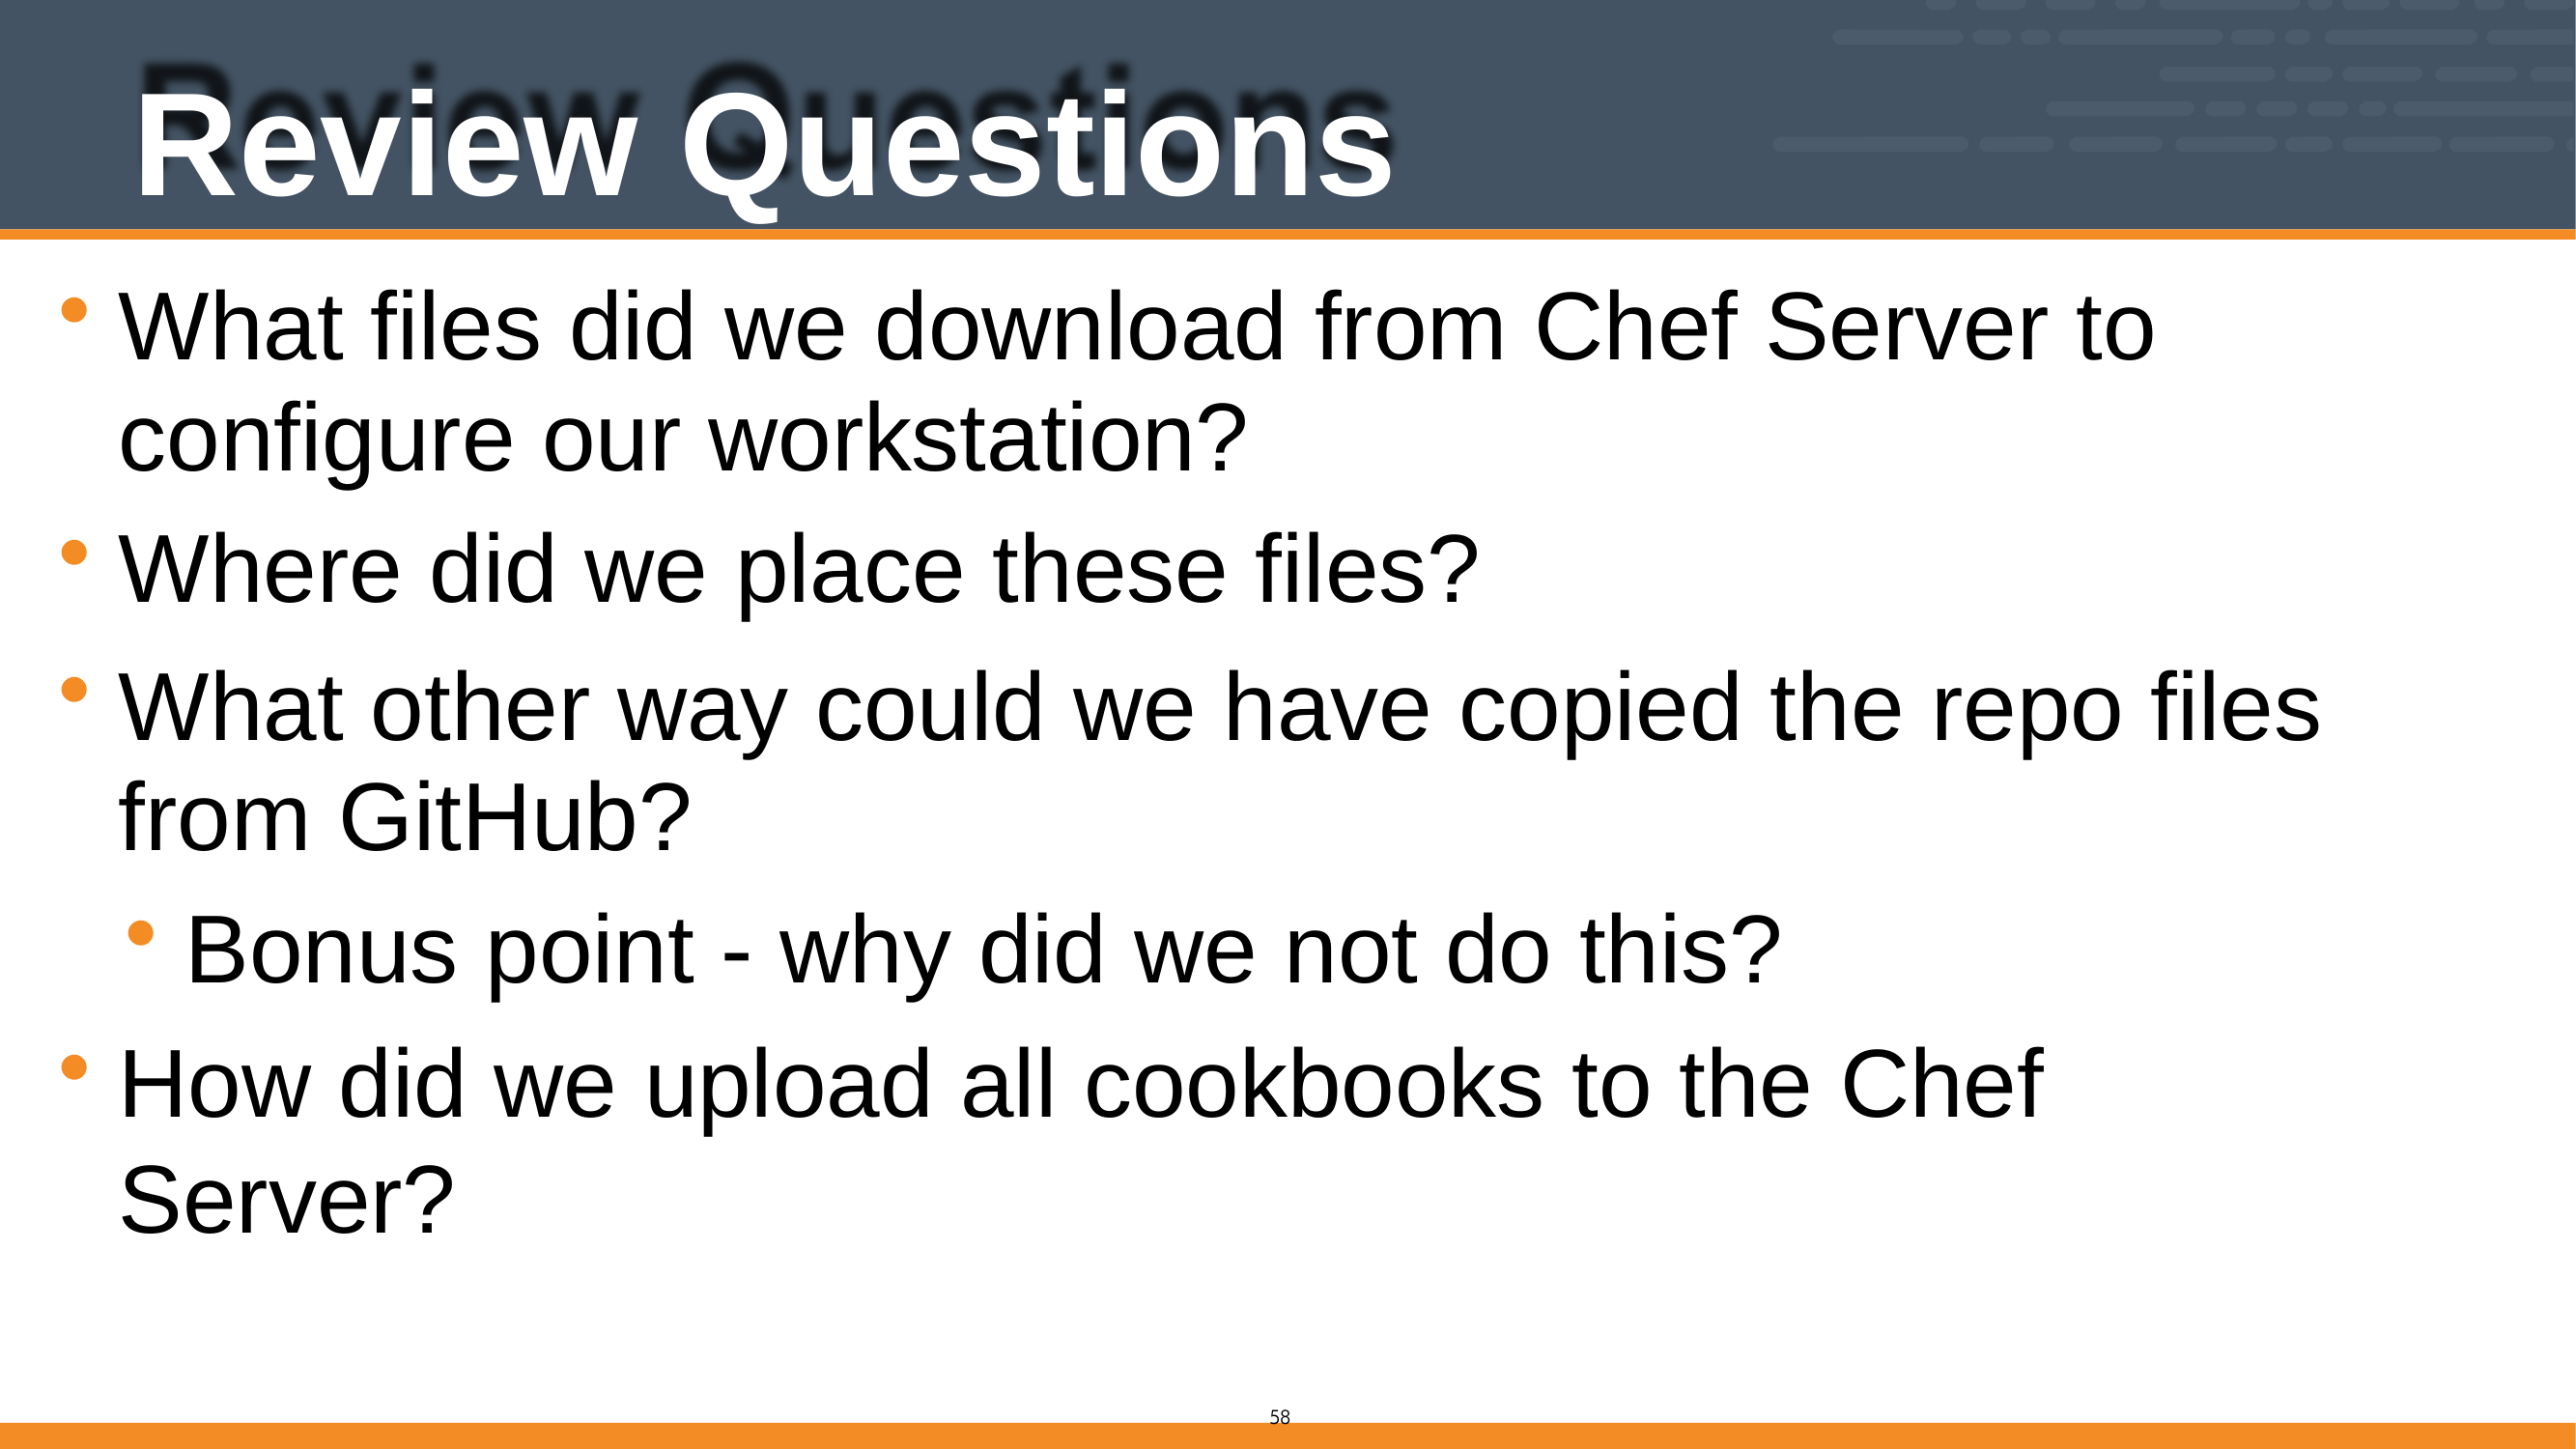

# Review Questions

What files did we download from Chef Server to configure our workstation?
Where did we place these files?
What other way could we have copied the repo files from GitHub?
Bonus point - why did we not do this?
How did we upload all cookbooks to the Chef Server?
58